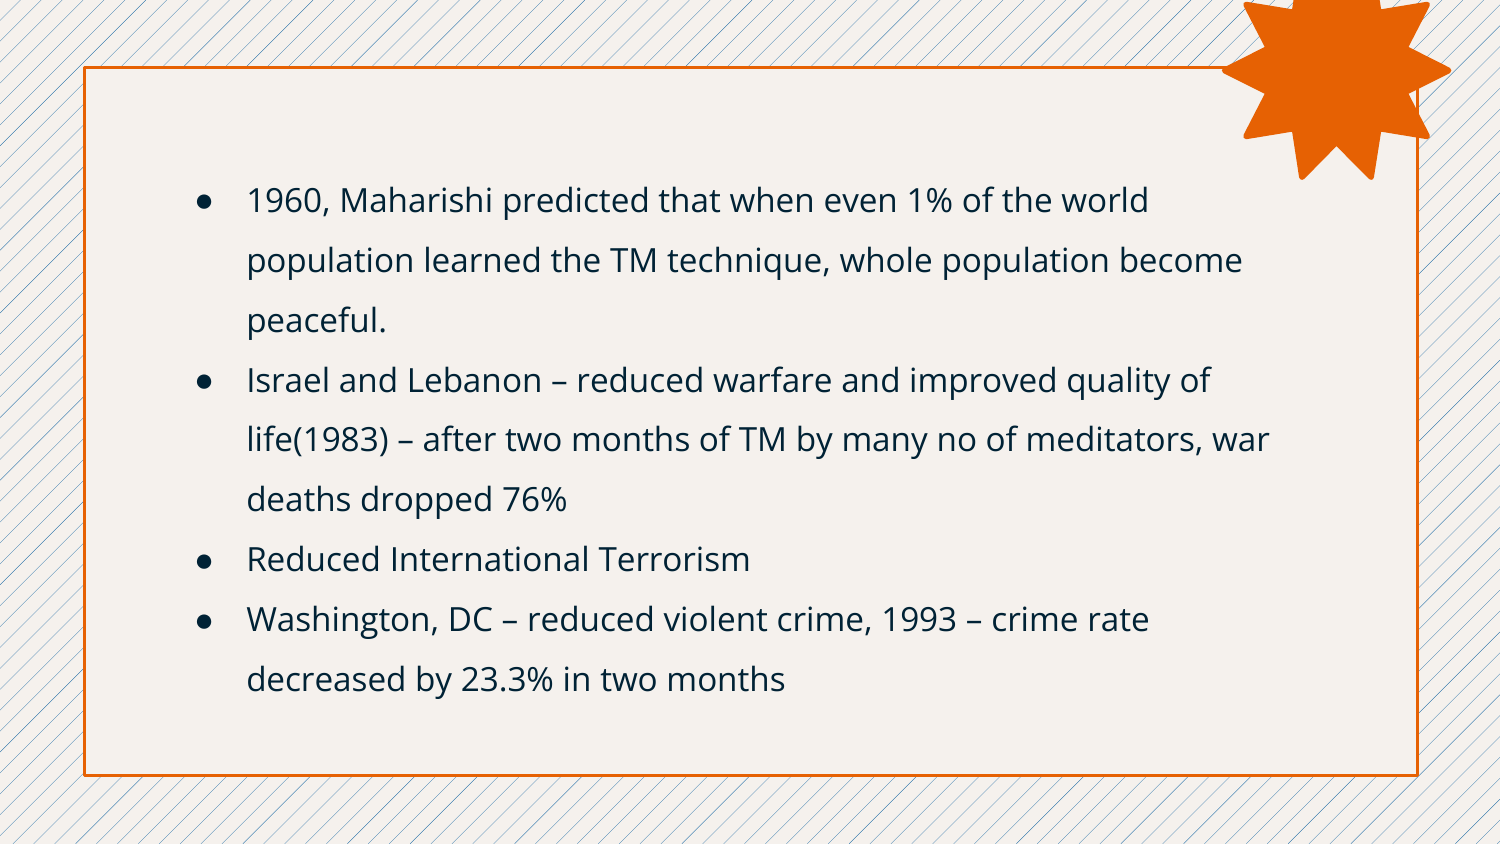

1960, Maharishi predicted that when even 1% of the world population learned the TM technique, whole population become peaceful.
Israel and Lebanon – reduced warfare and improved quality of life(1983) – after two months of TM by many no of meditators, war deaths dropped 76%
Reduced International Terrorism
Washington, DC – reduced violent crime, 1993 – crime rate decreased by 23.3% in two months